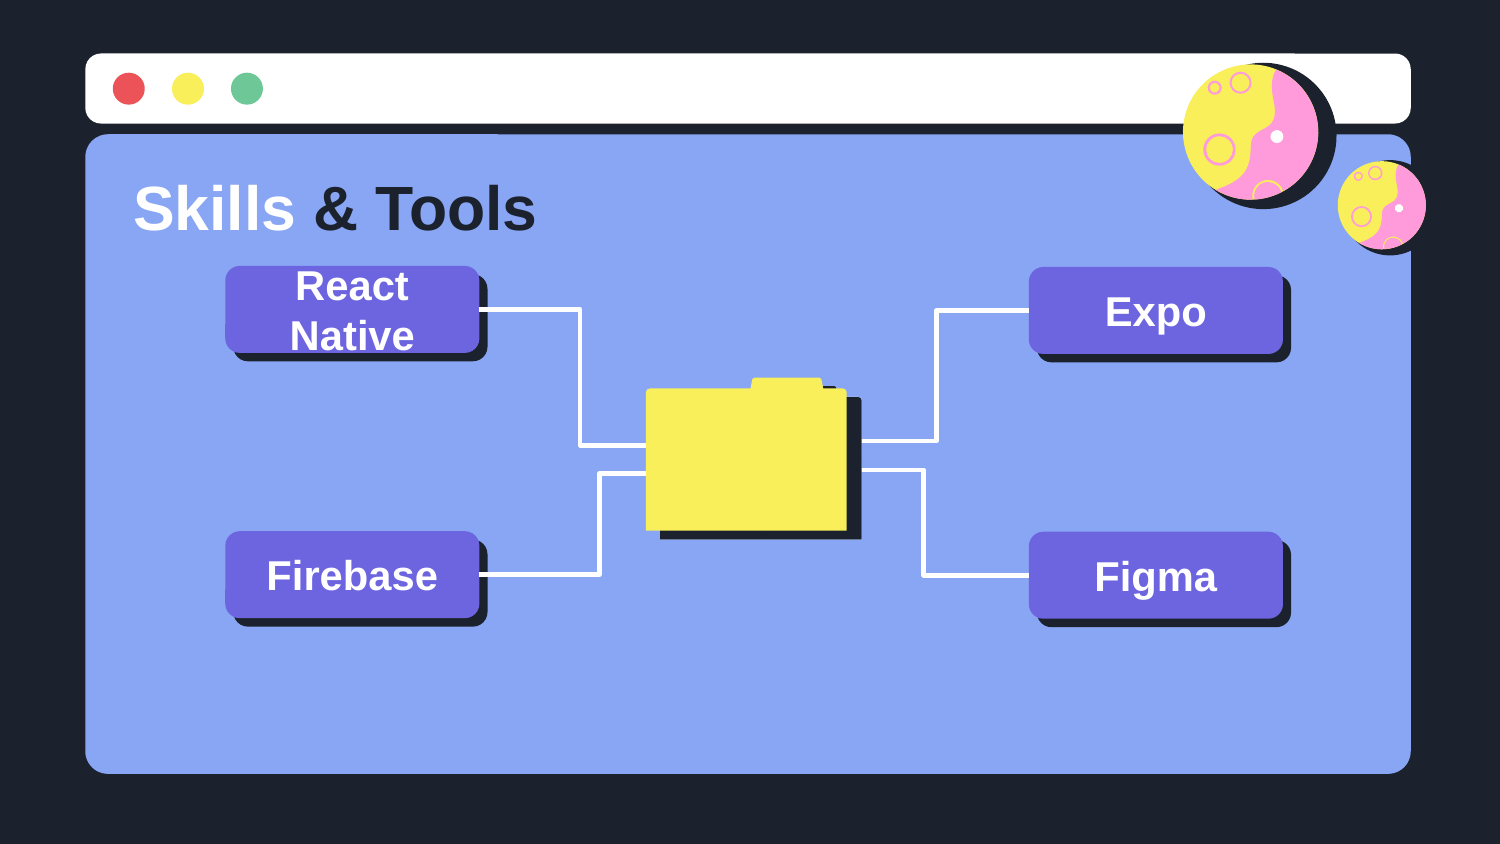

# Skills & Tools
React Native

Expo

Firebase

Figma